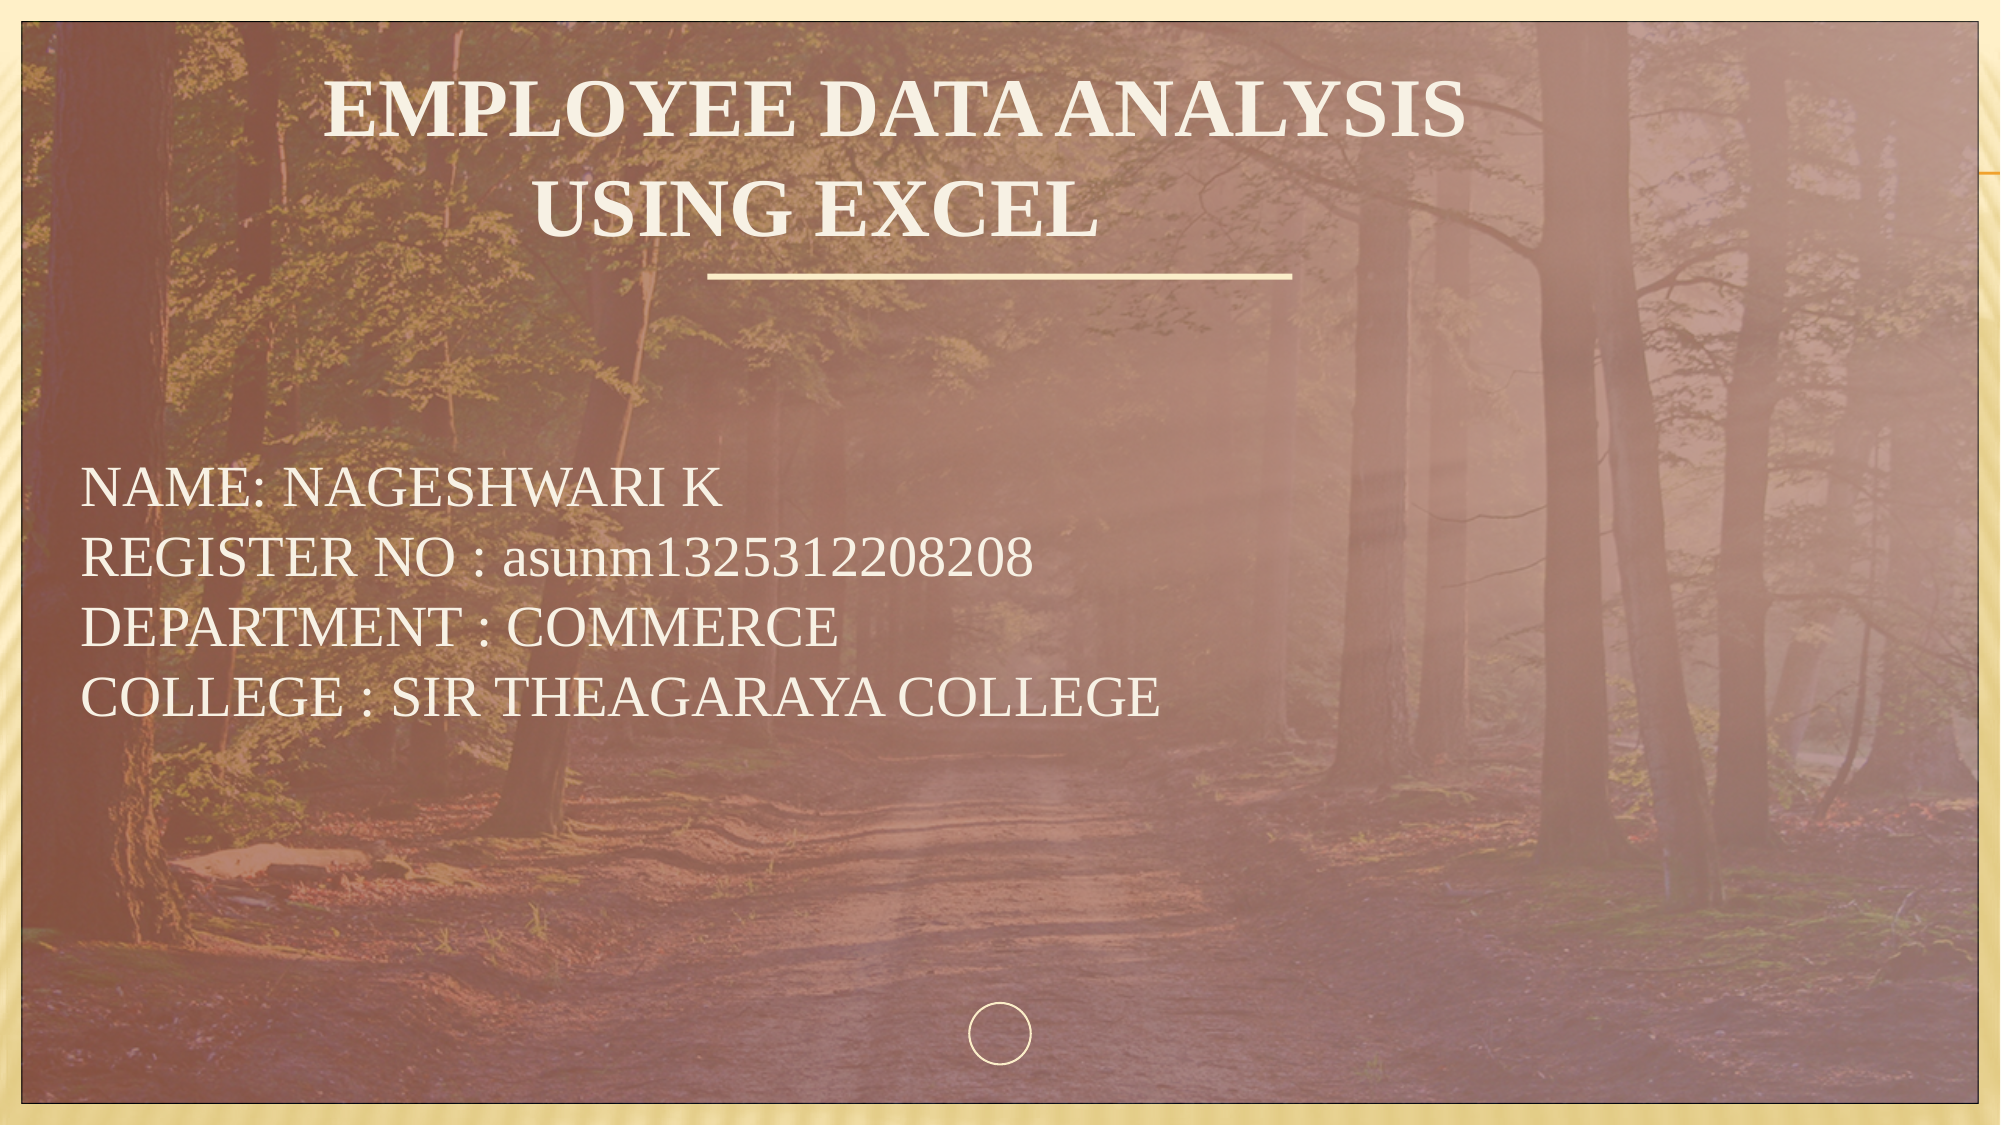

# EMPLOYEE DATA ANALYSIS USING EXCEL
NAME: NAGESHWARI K
REGISTER NO : asunm1325312208208
DEPARTMENT : COMMERCE
COLLEGE : SIR THEAGARAYA COLLEGE